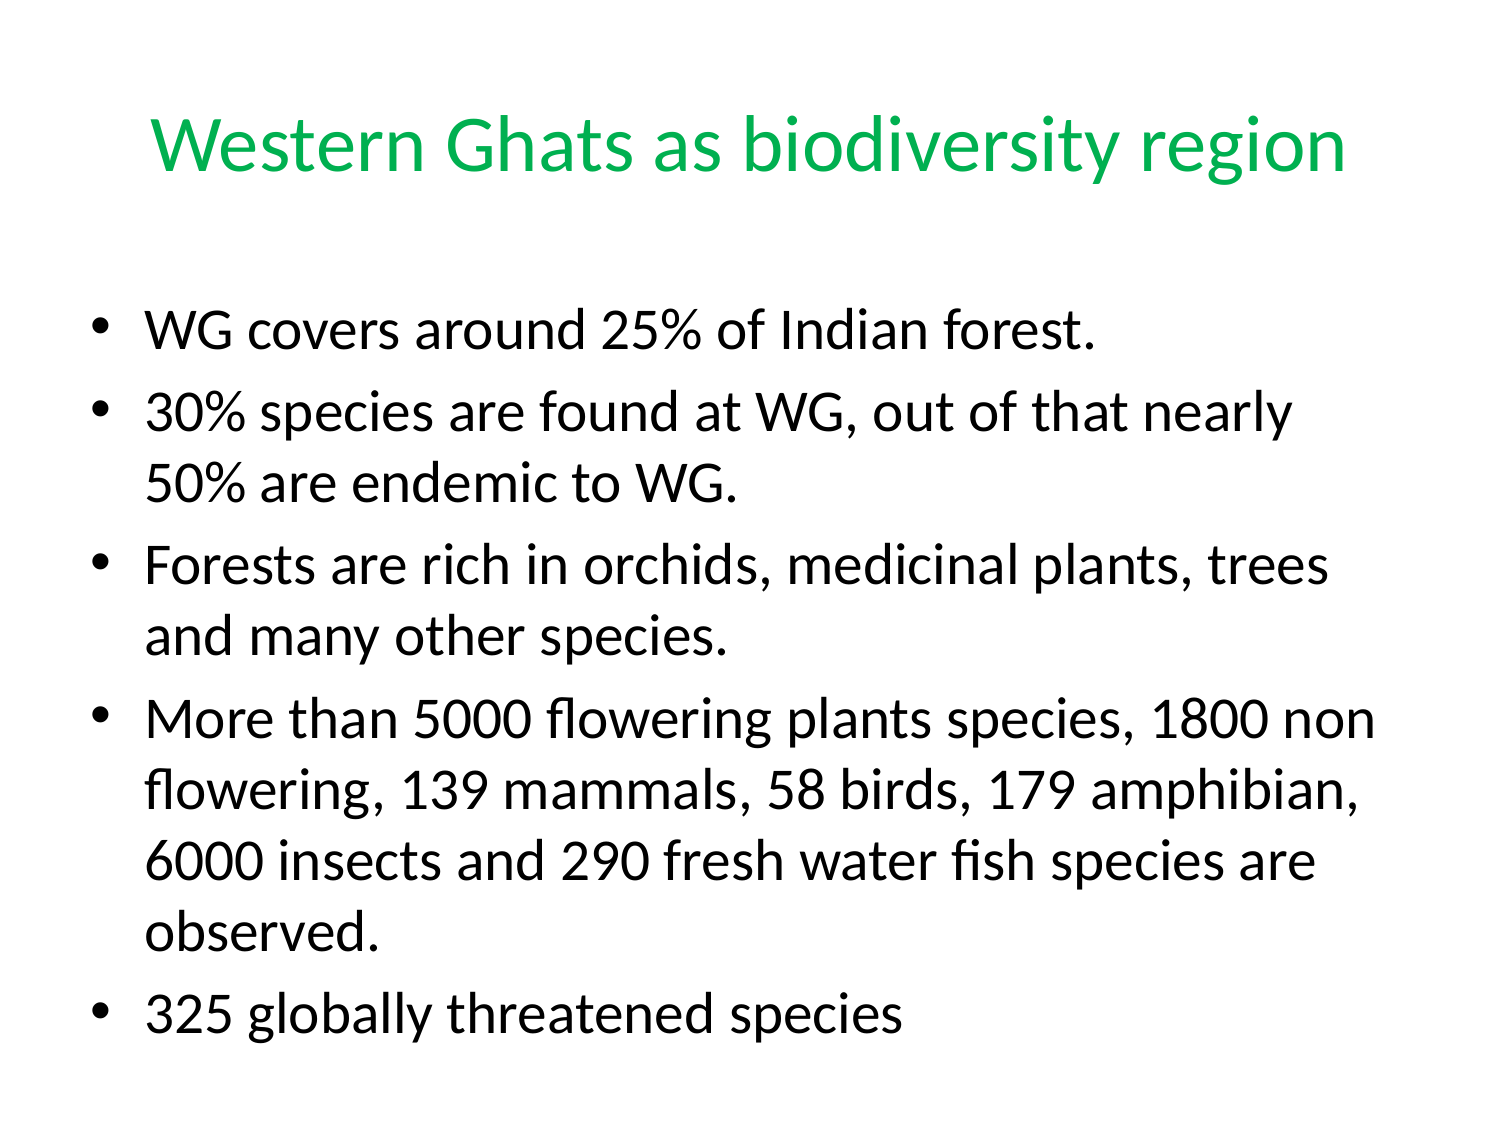

# Western Ghats as biodiversity region

WG covers around 25% of Indian forest.
30% species are found at WG, out of that nearly 50% are endemic to WG.
Forests are rich in orchids, medicinal plants, trees and many other species.
More than 5000 flowering plants species, 1800 non flowering, 139 mammals, 58 birds, 179 amphibian, 6000 insects and 290 fresh water fish species are observed.
325 globally threatened species